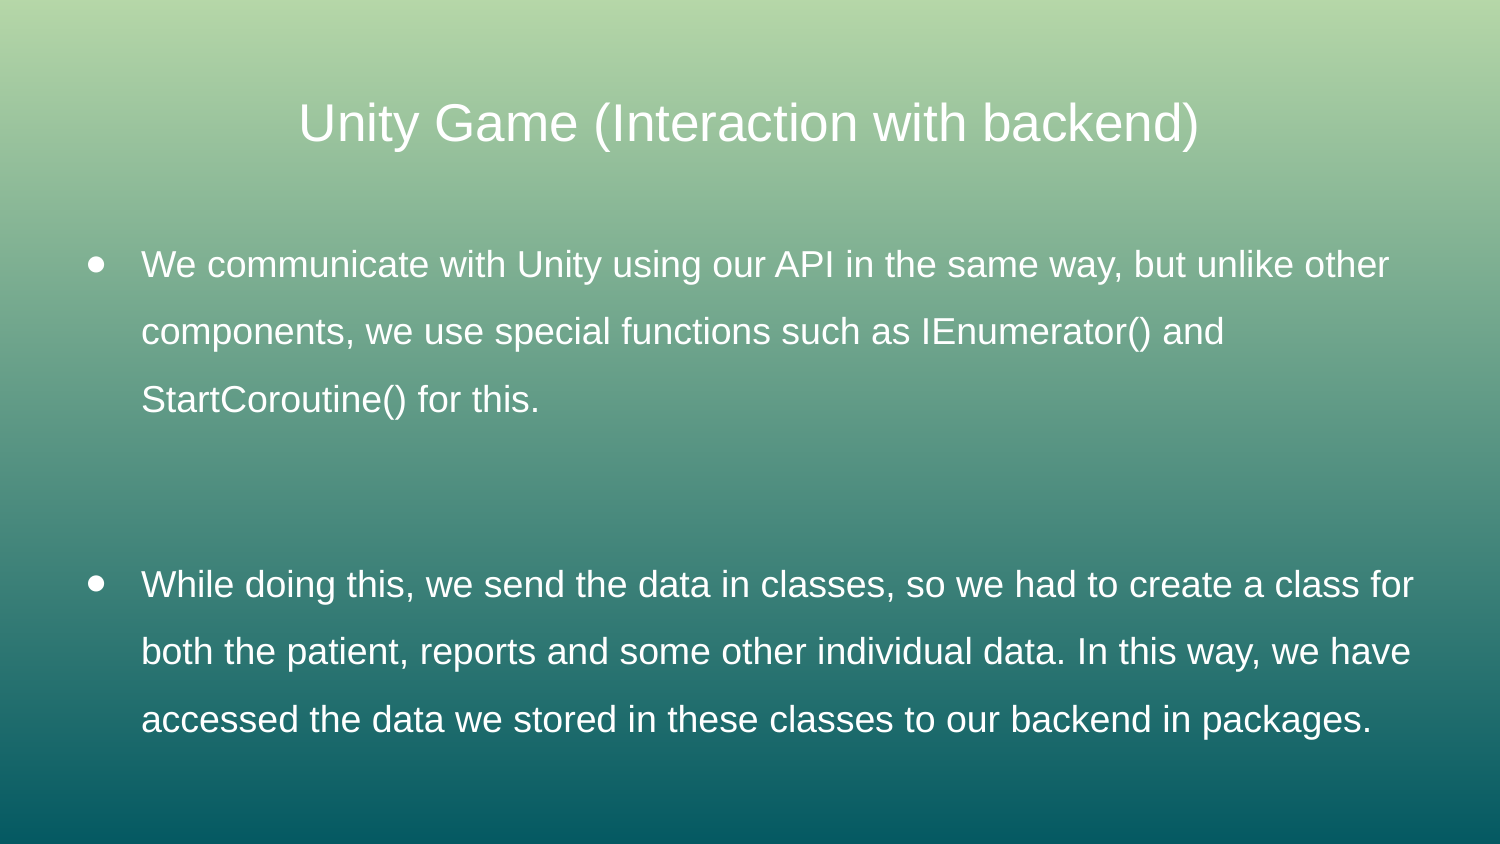

# Unity Game (Interaction with backend)
We communicate with Unity using our API in the same way, but unlike other components, we use special functions such as IEnumerator() and StartCoroutine() for this.

While doing this, we send the data in classes, so we had to create a class for both the patient, reports and some other individual data. In this way, we have accessed the data we stored in these classes to our backend in packages.